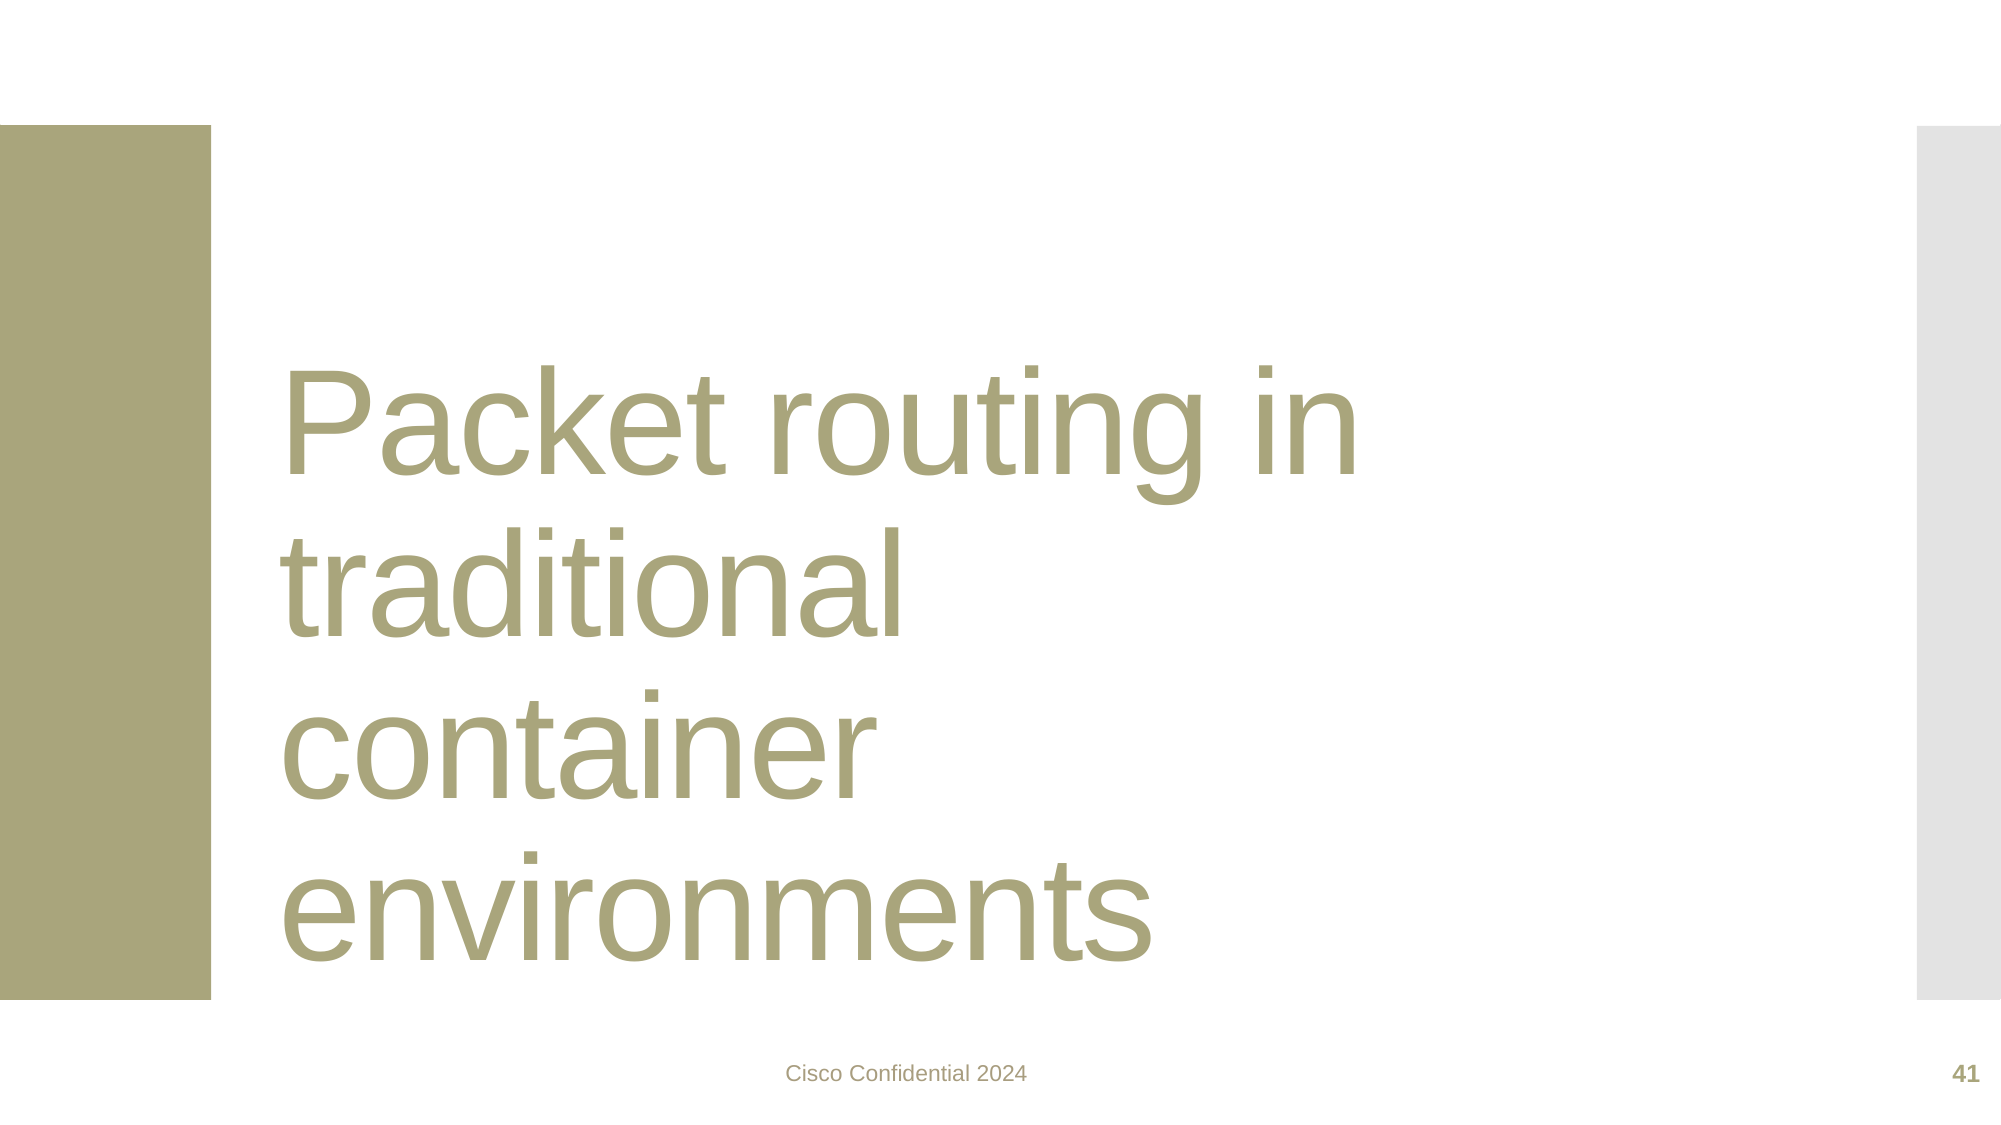

# Packet routing in traditional container environments

Cisco Confidential 2024
41